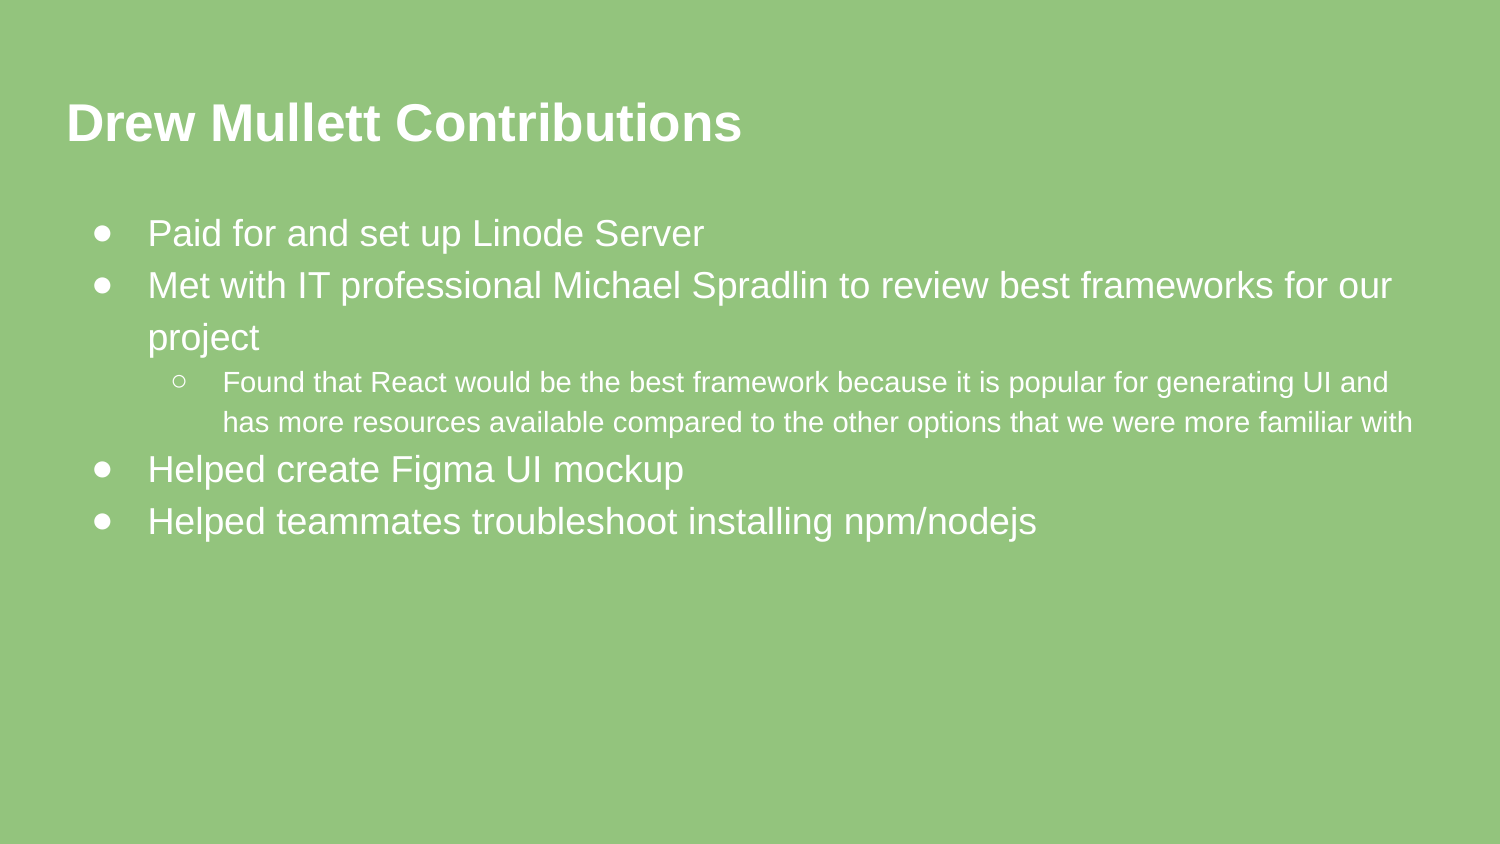

# Drew Mullett Contributions

Paid for and set up Linode Server
Met with IT professional Michael Spradlin to review best frameworks for our project
Found that React would be the best framework because it is popular for generating UI and has more resources available compared to the other options that we were more familiar with
Helped create Figma UI mockup
Helped teammates troubleshoot installing npm/nodejs